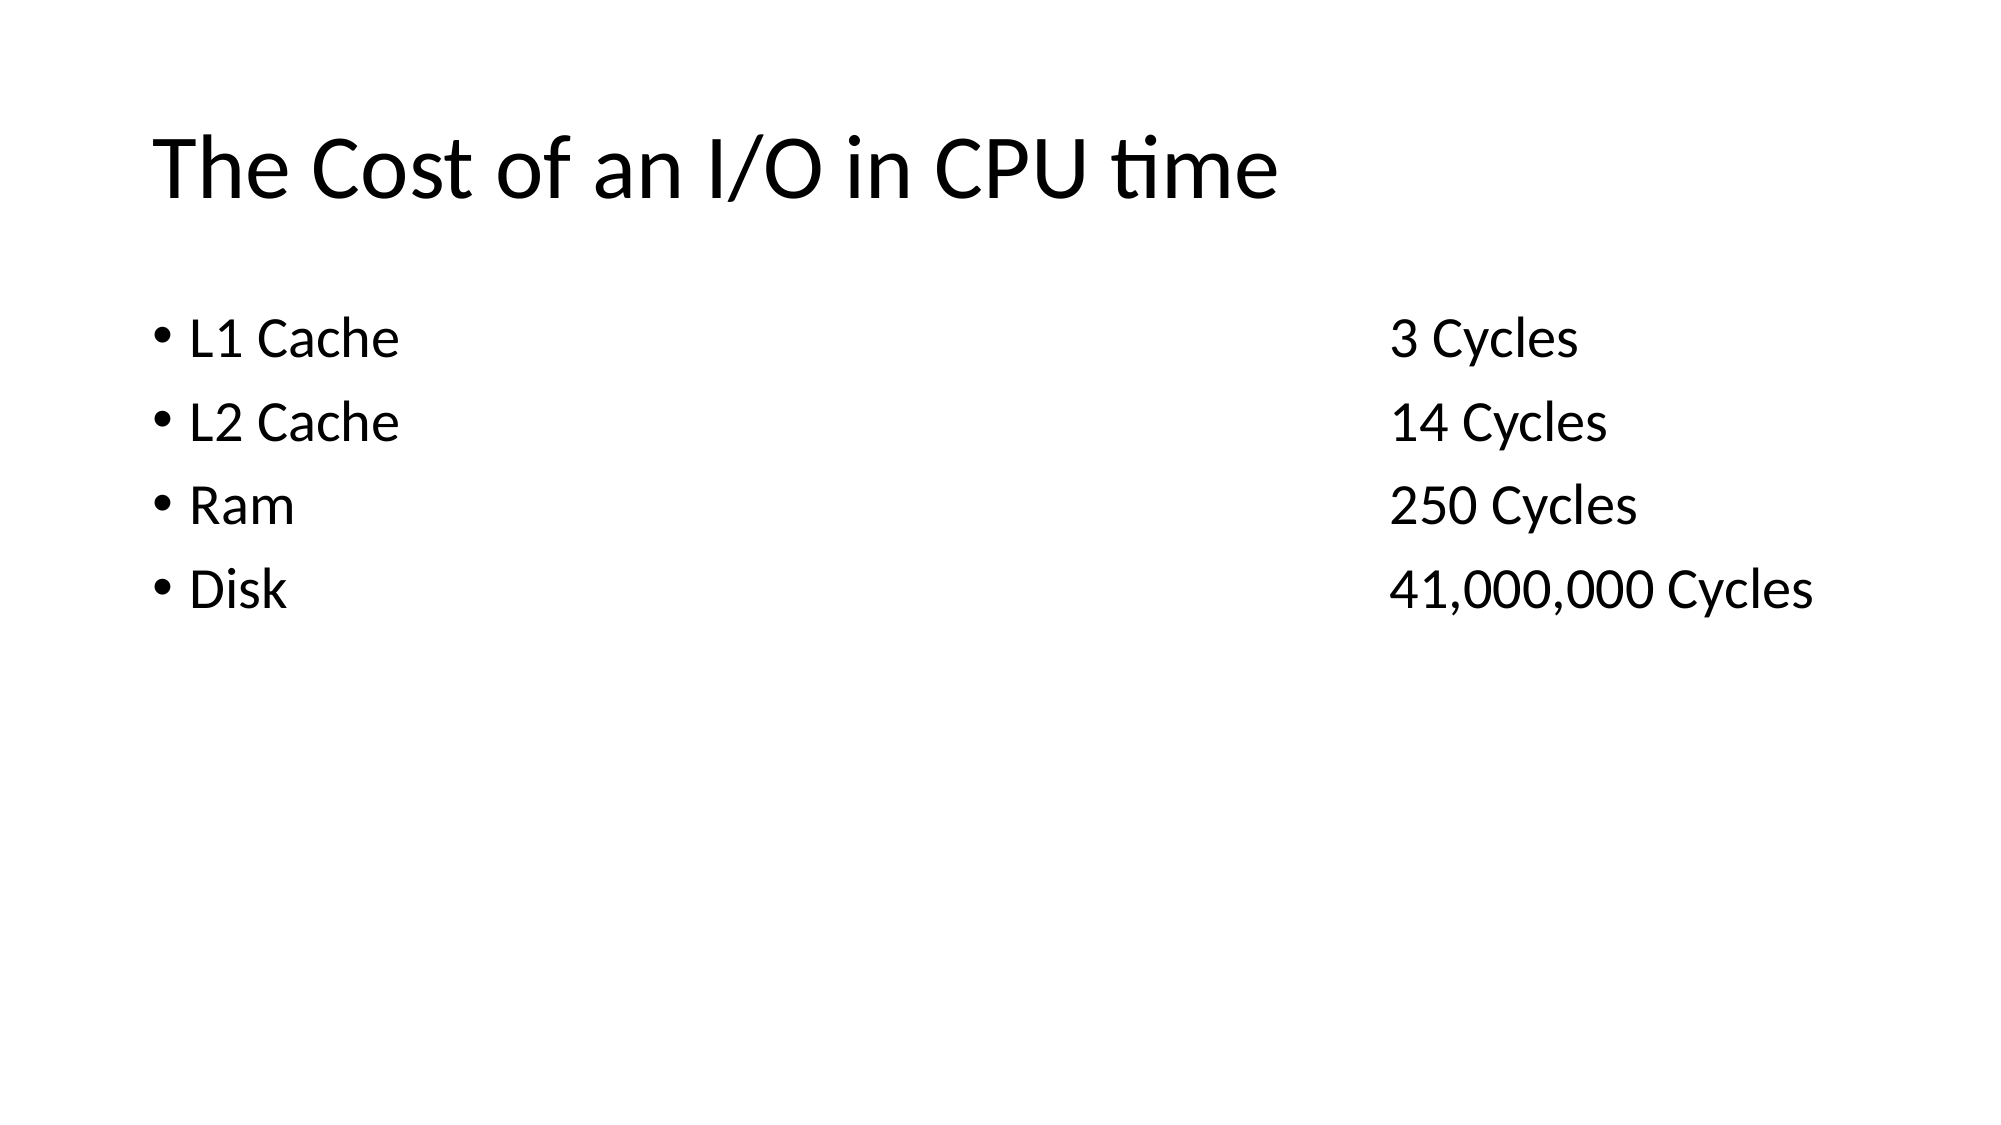

# The Cost of an I/O in CPU time
L1 Cache							3 Cycles
L2 Cache							14 Cycles
Ram								250 Cycles
Disk								41,000,000 Cycles